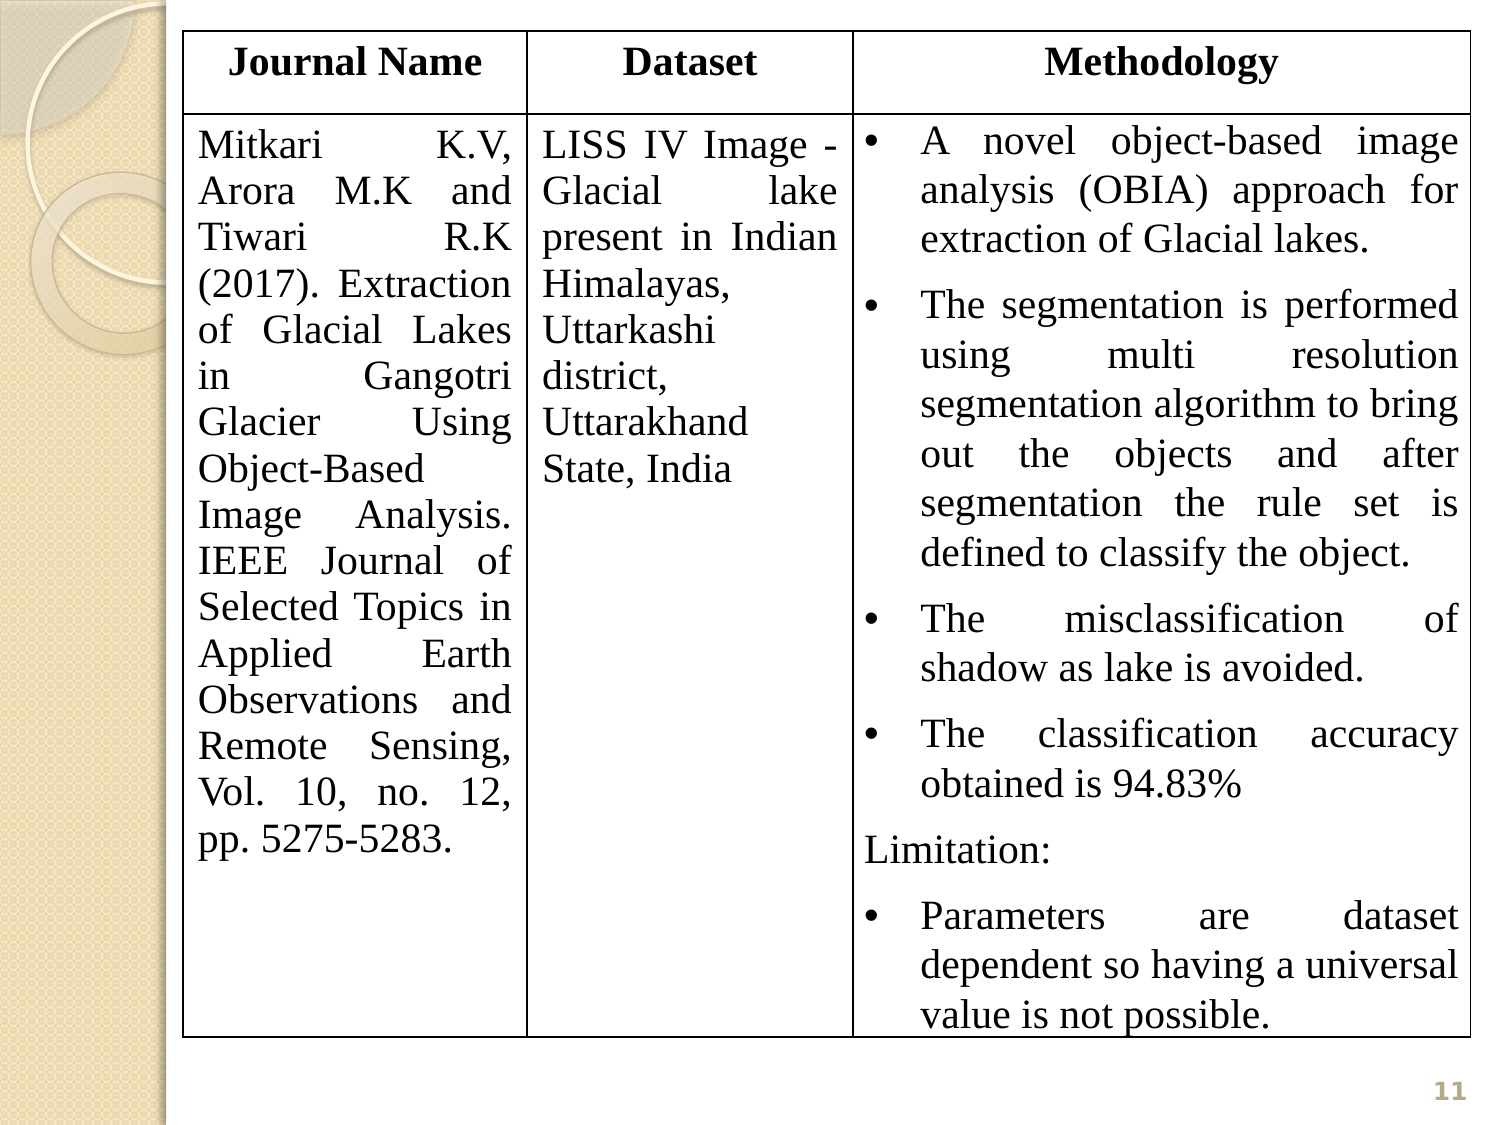

| Journal Name | Dataset | Methodology |
| --- | --- | --- |
| Mitkari K.V, Arora M.K and Tiwari R.K (2017). Extraction of Glacial Lakes in Gangotri Glacier Using Object-Based Image Analysis. IEEE Journal of Selected Topics in Applied Earth Observations and Remote Sensing, Vol. 10, no. 12, pp. 5275-5283. | LISS IV Image - Glacial lake present in Indian Himalayas, Uttarkashi district, Uttarakhand State, India | A novel object-based image analysis (OBIA) approach for extraction of Glacial lakes. The segmentation is performed using multi resolution segmentation algorithm to bring out the objects and after segmentation the rule set is defined to classify the object. The misclassification of shadow as lake is avoided. The classification accuracy obtained is 94.83% Limitation: Parameters are dataset dependent so having a universal value is not possible. |
11